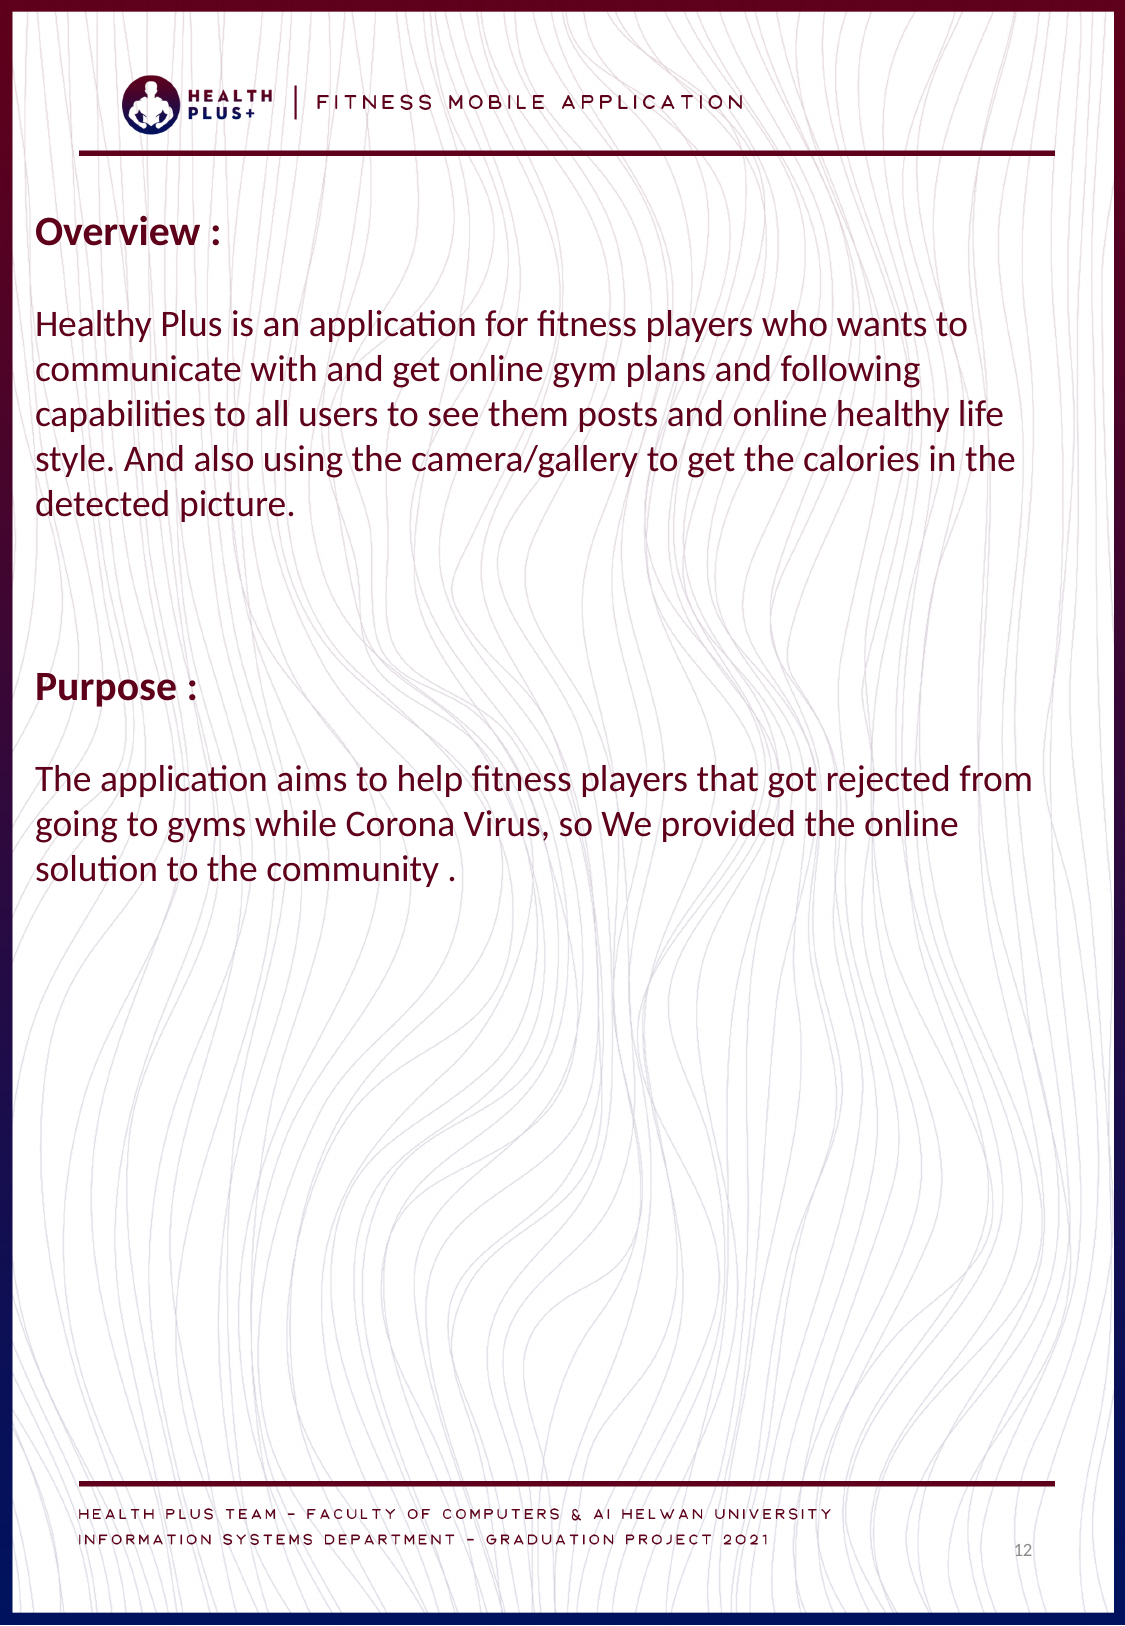

Overview :

Healthy Plus is an application for fitness players who wants to communicate with and get online gym plans and following capabilities to all users to see them posts and online healthy life style. And also using the camera/gallery to get the calories in the detected picture.

Purpose :

The application aims to help fitness players that got rejected from going to gyms while Corona Virus, so We provided the online solution to the community .
12